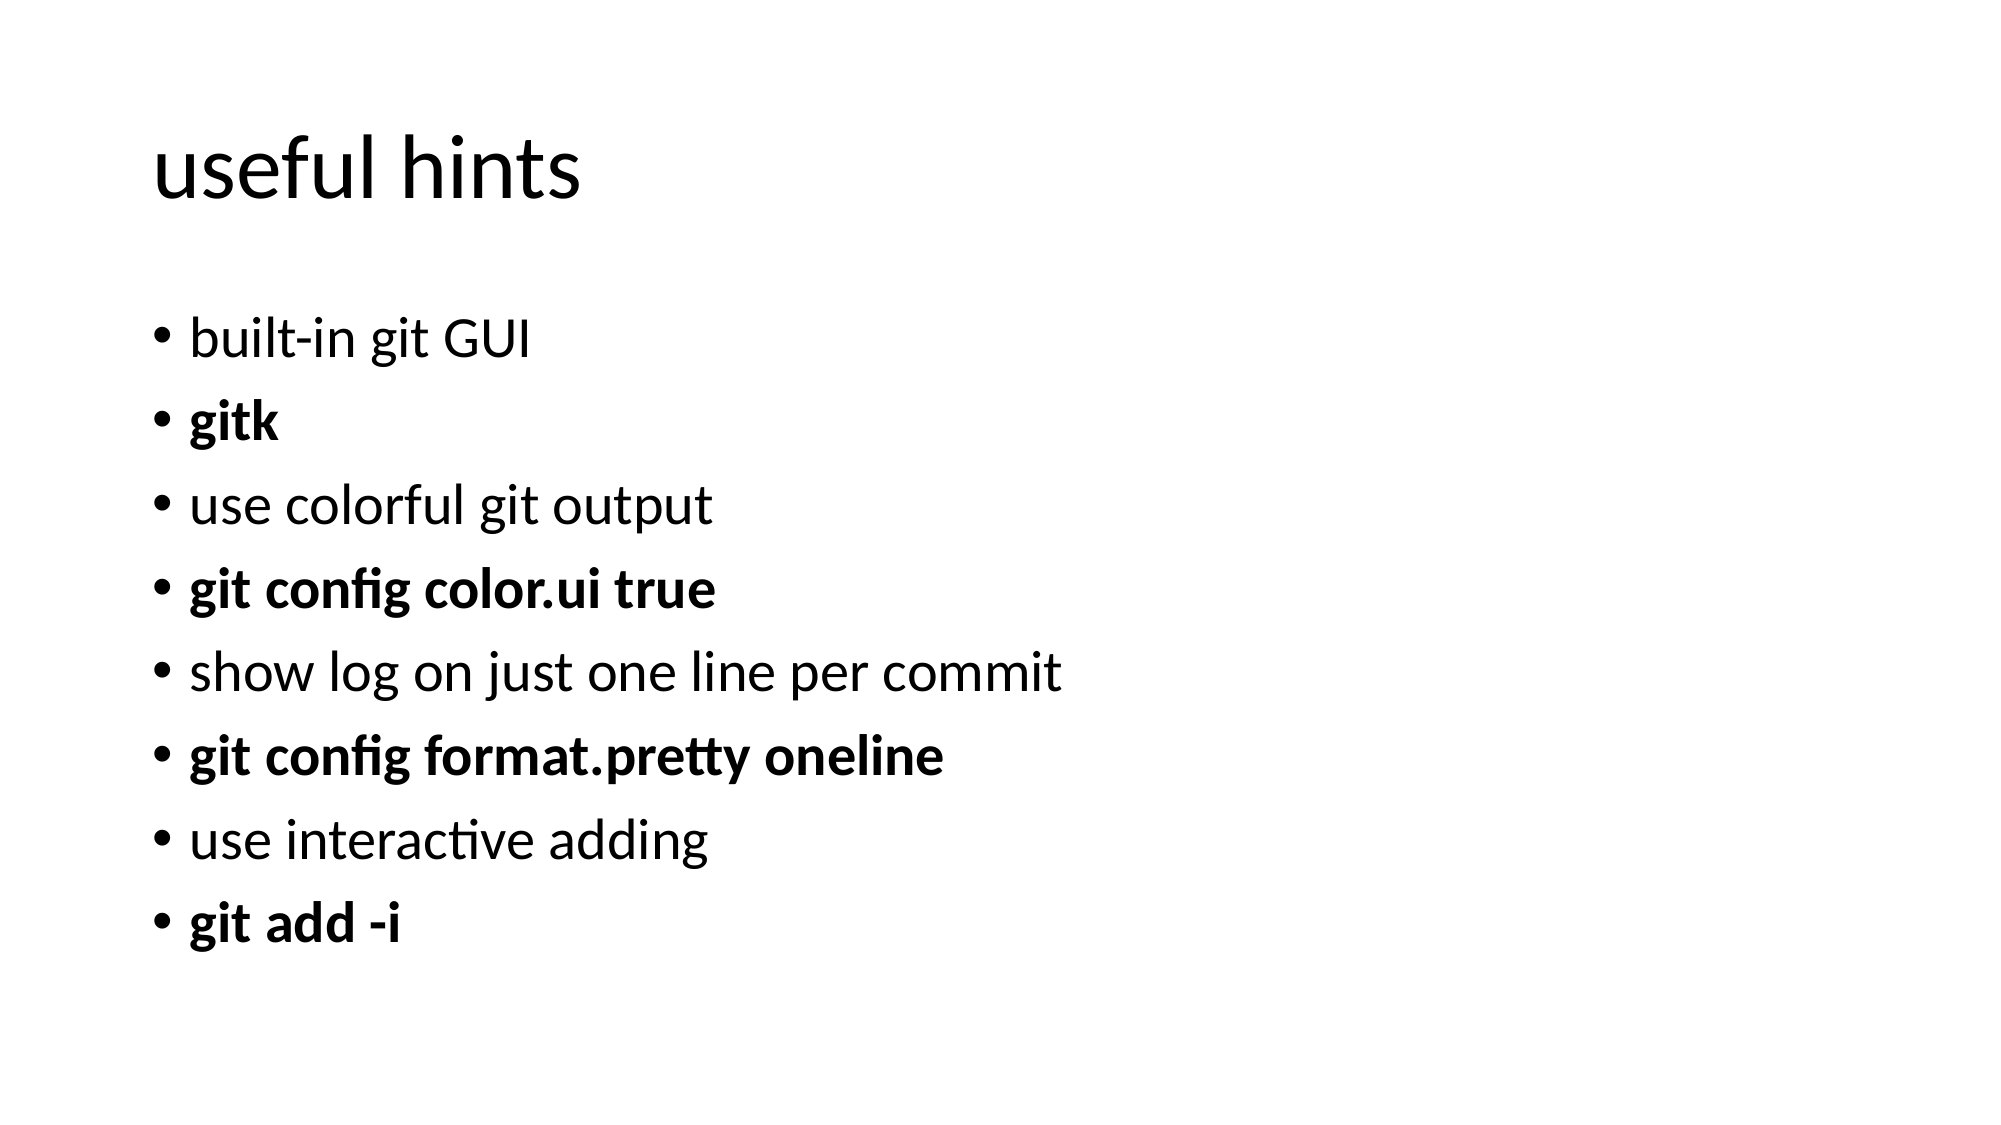

# useful hints
built-in git GUI
gitk
use colorful git output
git config color.ui true
show log on just one line per commit
git config format.pretty oneline
use interactive adding
git add -i